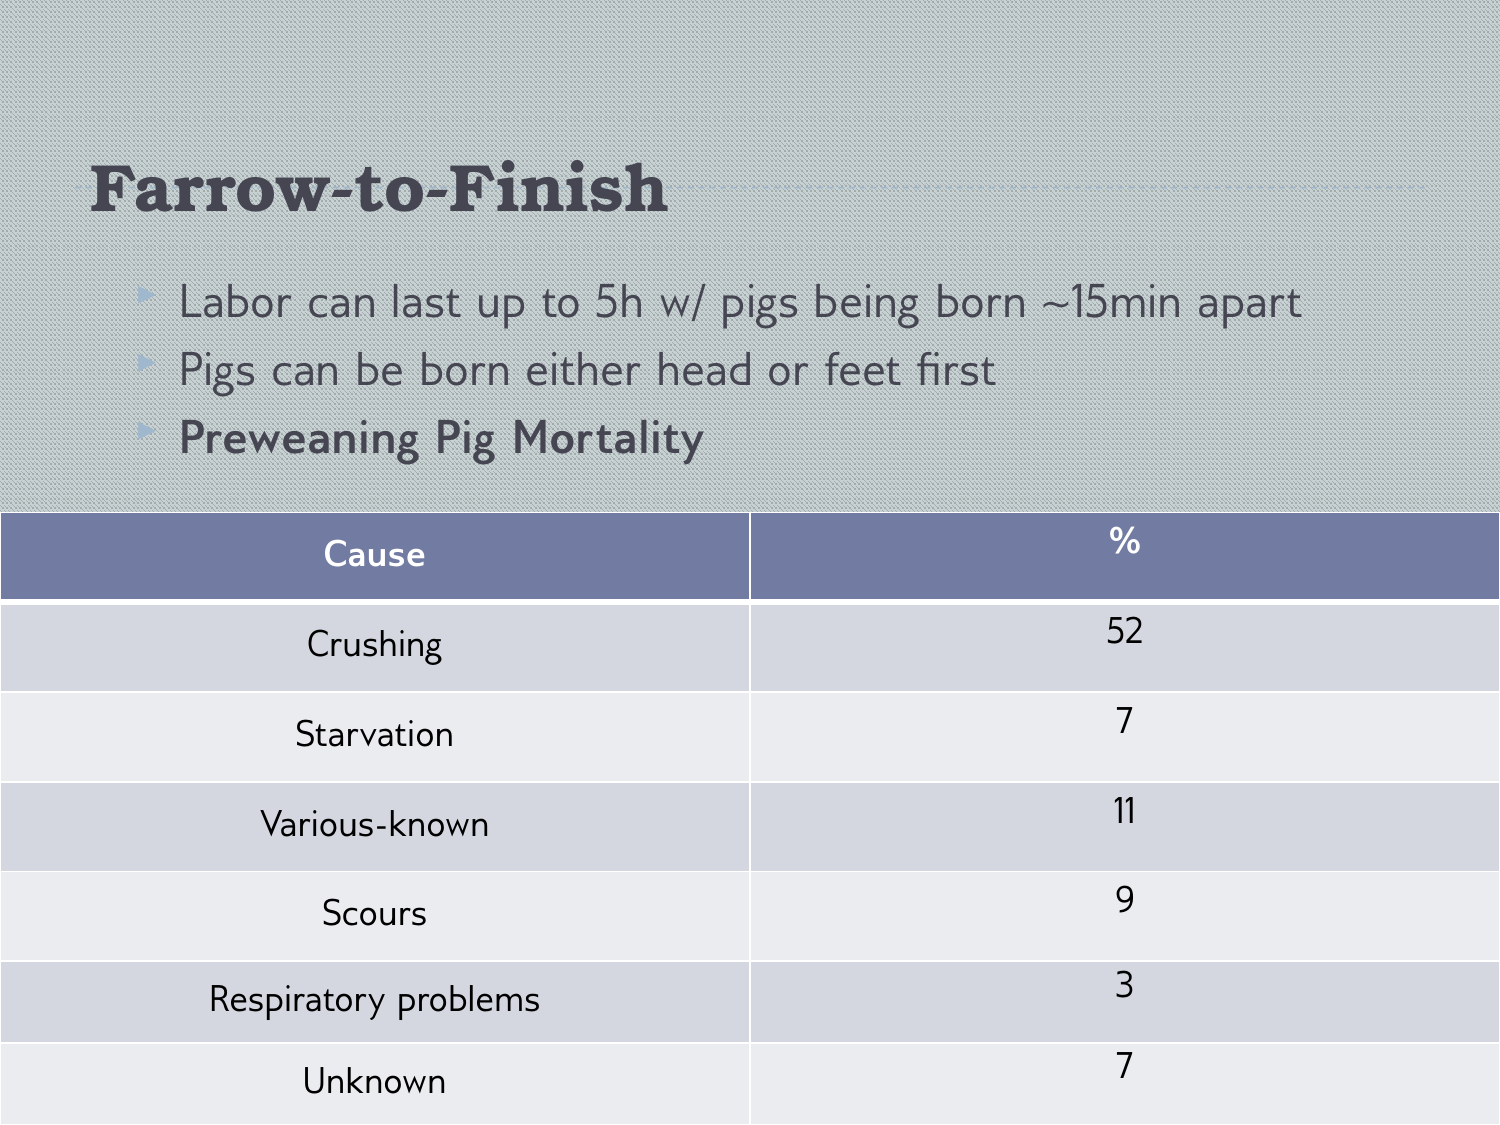

# Farrow-to-Finish
Labor can last up to 5h w/ pigs being born ~15min apart
Pigs can be born either head or feet first
Preweaning Pig Mortality

| Cause | % |
| --- | --- |
| Crushing | 52 |
| Starvation | 7 |
| Various-known | 11 |
| Scours | 9 |
| Respiratory problems | 3 |
| Unknown | 7 |